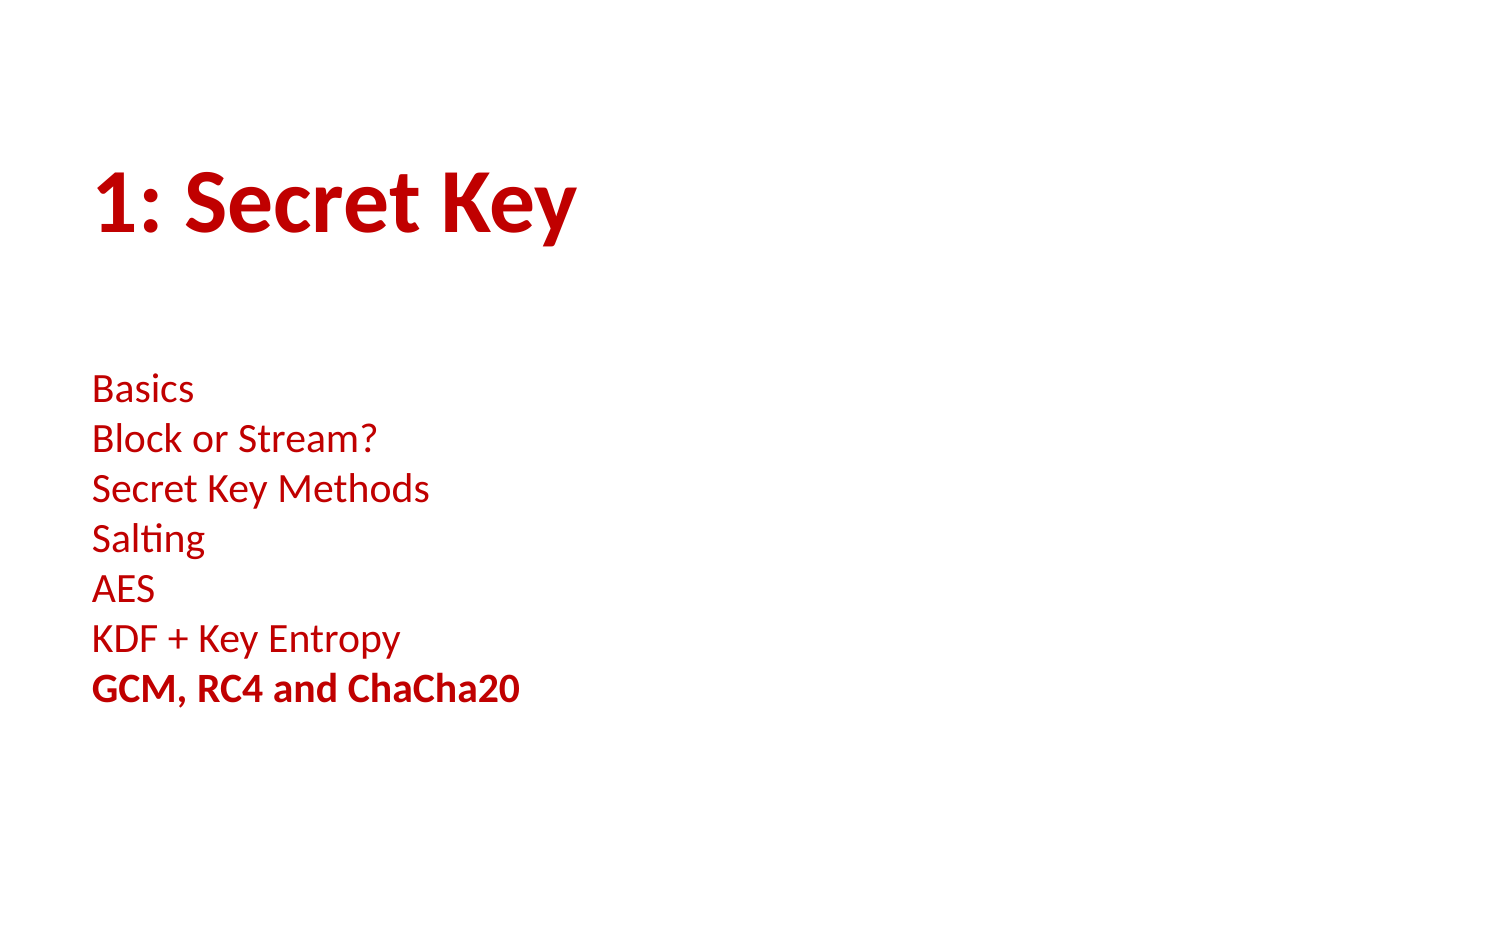

# 1: Secret Key Basics Block or Stream? Secret Key Methods Salting AES KDF + Key Entropy GCM, RC4 and ChaCha20